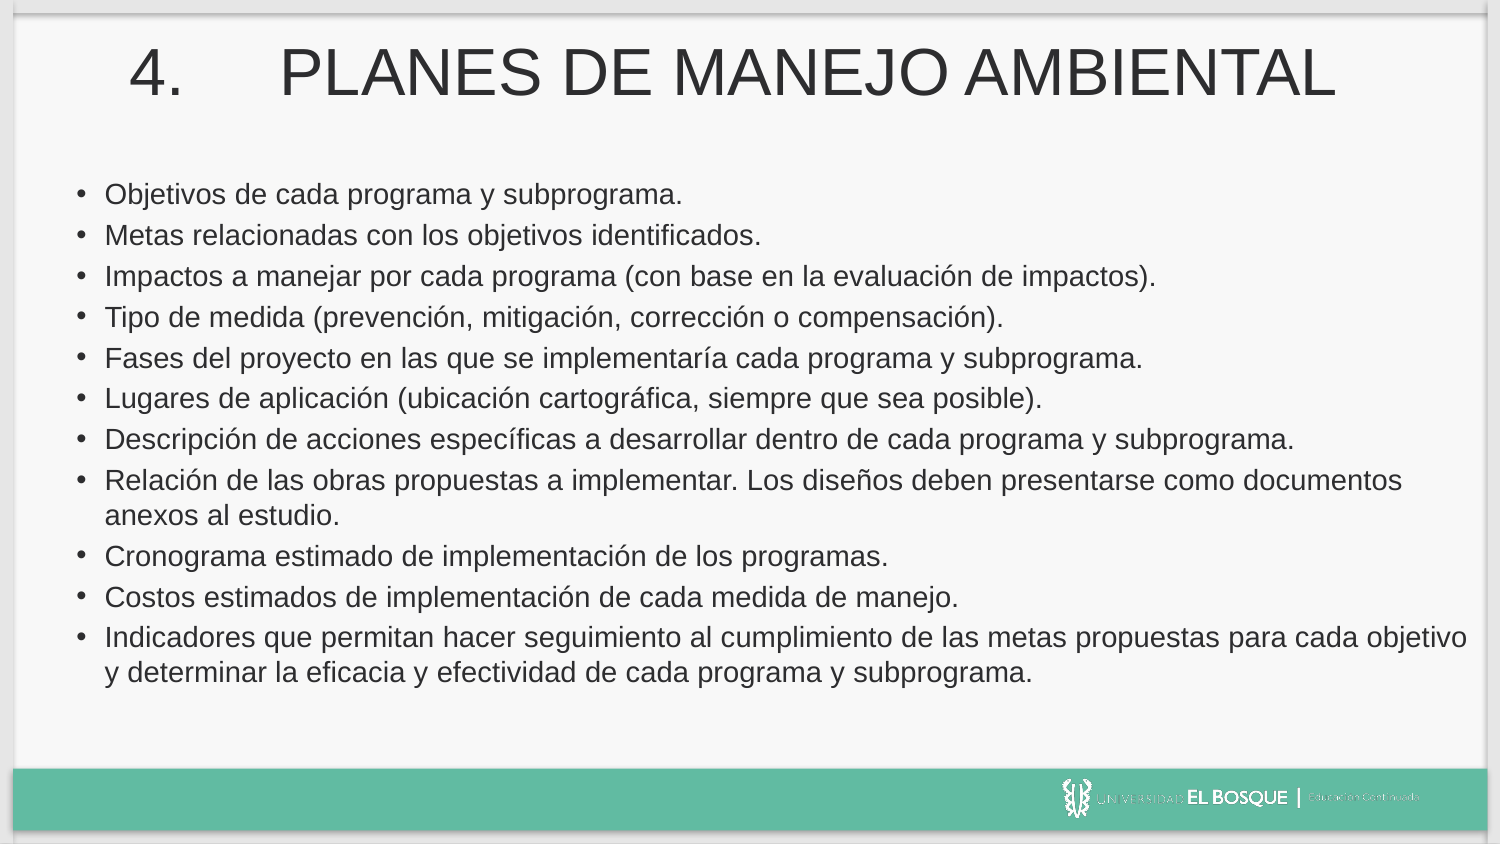

# 4.	PLANES DE MANEJO AMBIENTAL
Objetivos de cada programa y subprograma.
Metas relacionadas con los objetivos identificados.
Impactos a manejar por cada programa (con base en la evaluación de impactos).
Tipo de medida (prevención, mitigación, corrección o compensación).
Fases del proyecto en las que se implementaría cada programa y subprograma.
Lugares de aplicación (ubicación cartográfica, siempre que sea posible).
Descripción de acciones específicas a desarrollar dentro de cada programa y subprograma.
Relación de las obras propuestas a implementar. Los diseños deben presentarse como documentos anexos al estudio.
Cronograma estimado de implementación de los programas.
Costos estimados de implementación de cada medida de manejo.
Indicadores que permitan hacer seguimiento al cumplimiento de las metas propuestas para cada objetivo y determinar la eficacia y efectividad de cada programa y subprograma.